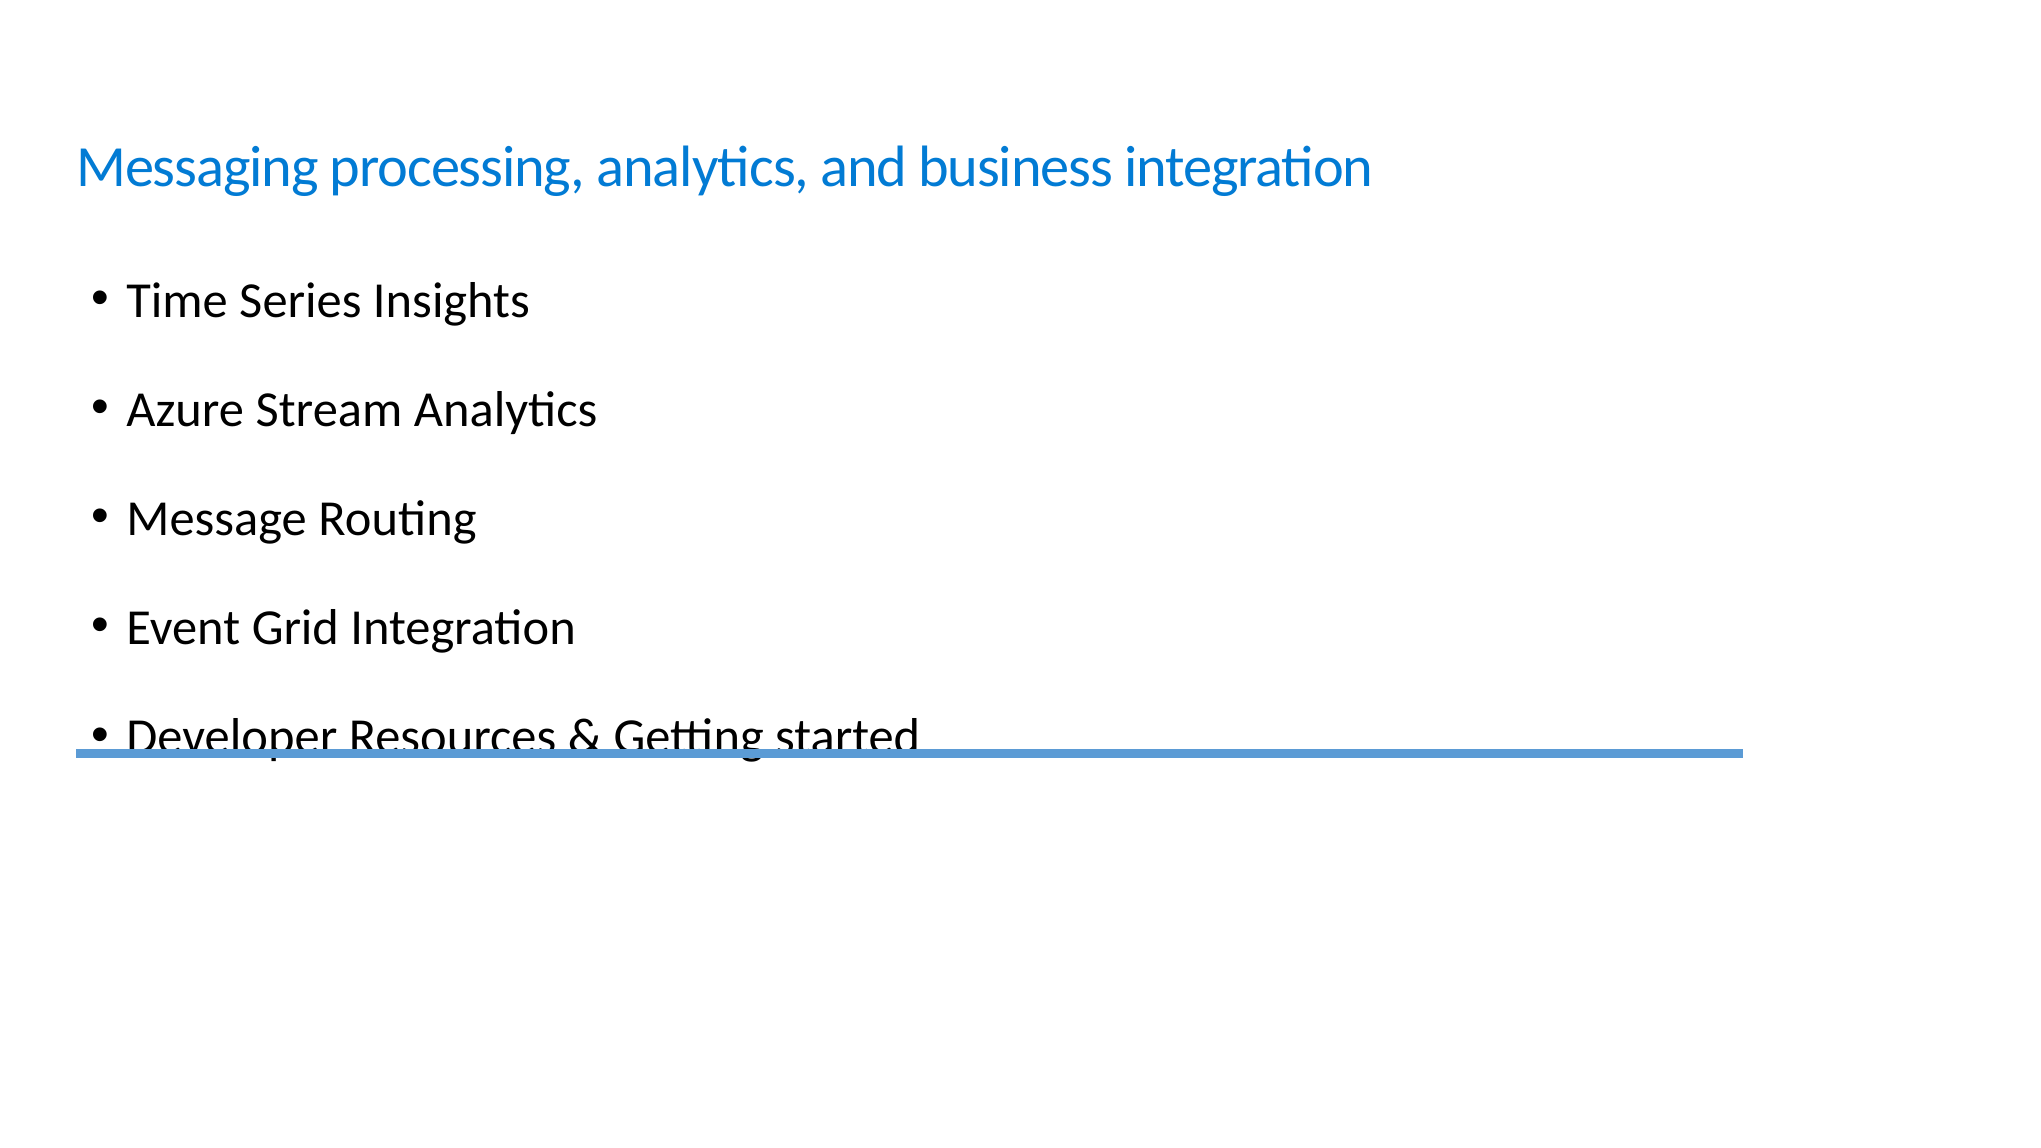

Messaging processing, analytics, and business integration
Time Series Insights
Azure Stream Analytics
Message Routing
Event Grid Integration
Developer Resources & Getting started